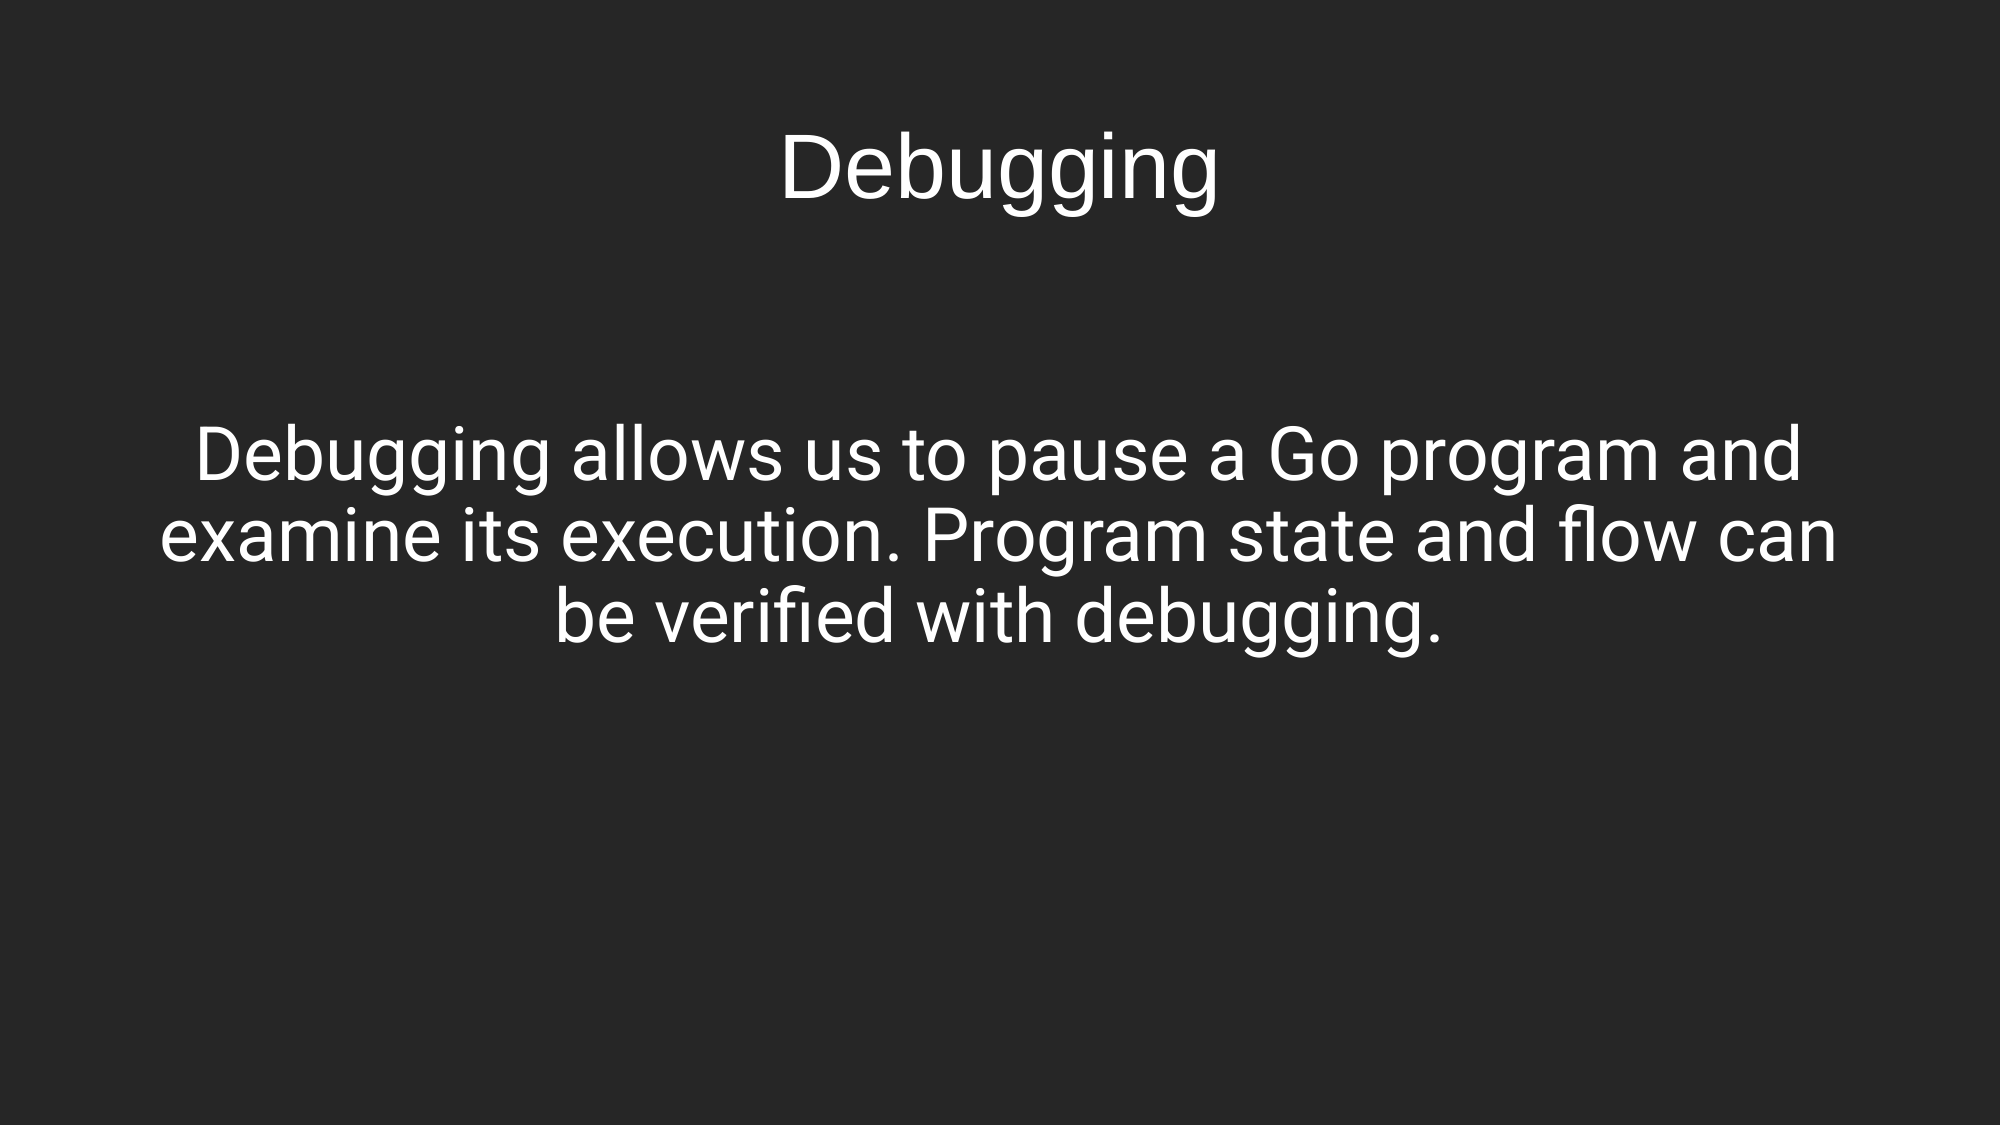

# Debugging
Debugging allows us to pause a Go program and examine its execution. Program state and flow can be verified with debugging.